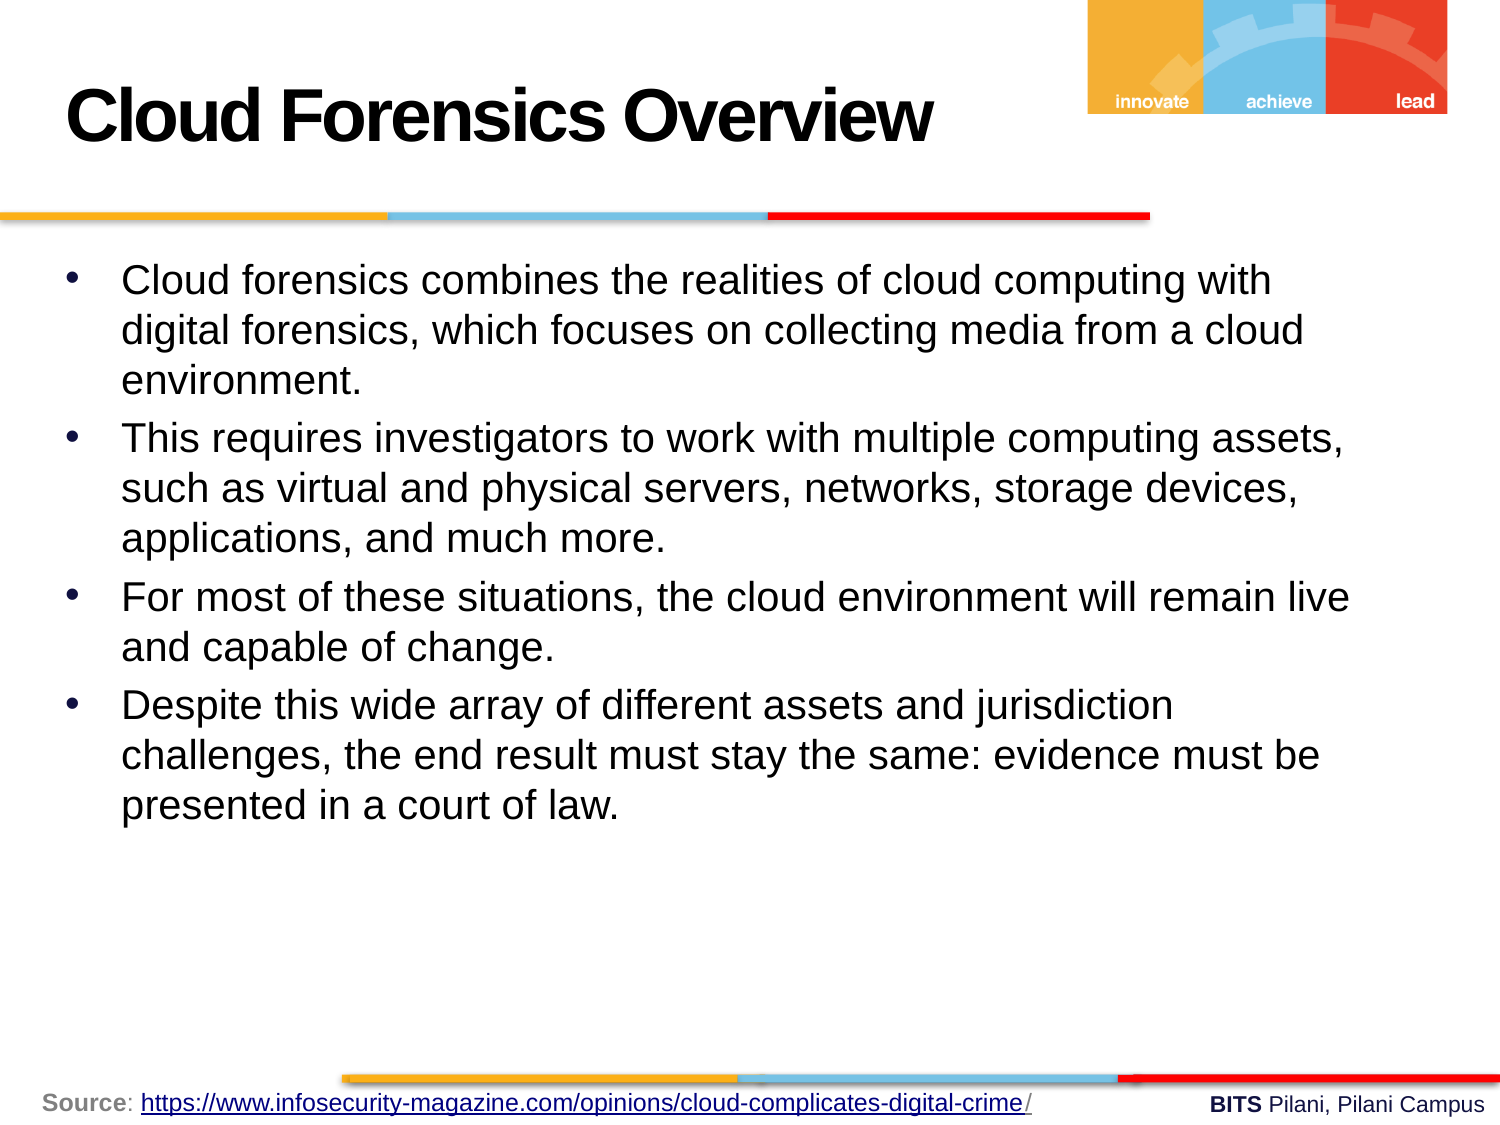

Cloud Forensics Overview
Cloud forensics combines the realities of cloud computing with digital forensics, which focuses on collecting media from a cloud environment.
This requires investigators to work with multiple computing assets, such as virtual and physical servers, networks, storage devices, applications, and much more.
For most of these situations, the cloud environment will remain live and capable of change.
Despite this wide array of different assets and jurisdiction challenges, the end result must stay the same: evidence must be presented in a court of law.
Source: https://www.infosecurity-magazine.com/opinions/cloud-complicates-digital-crime/